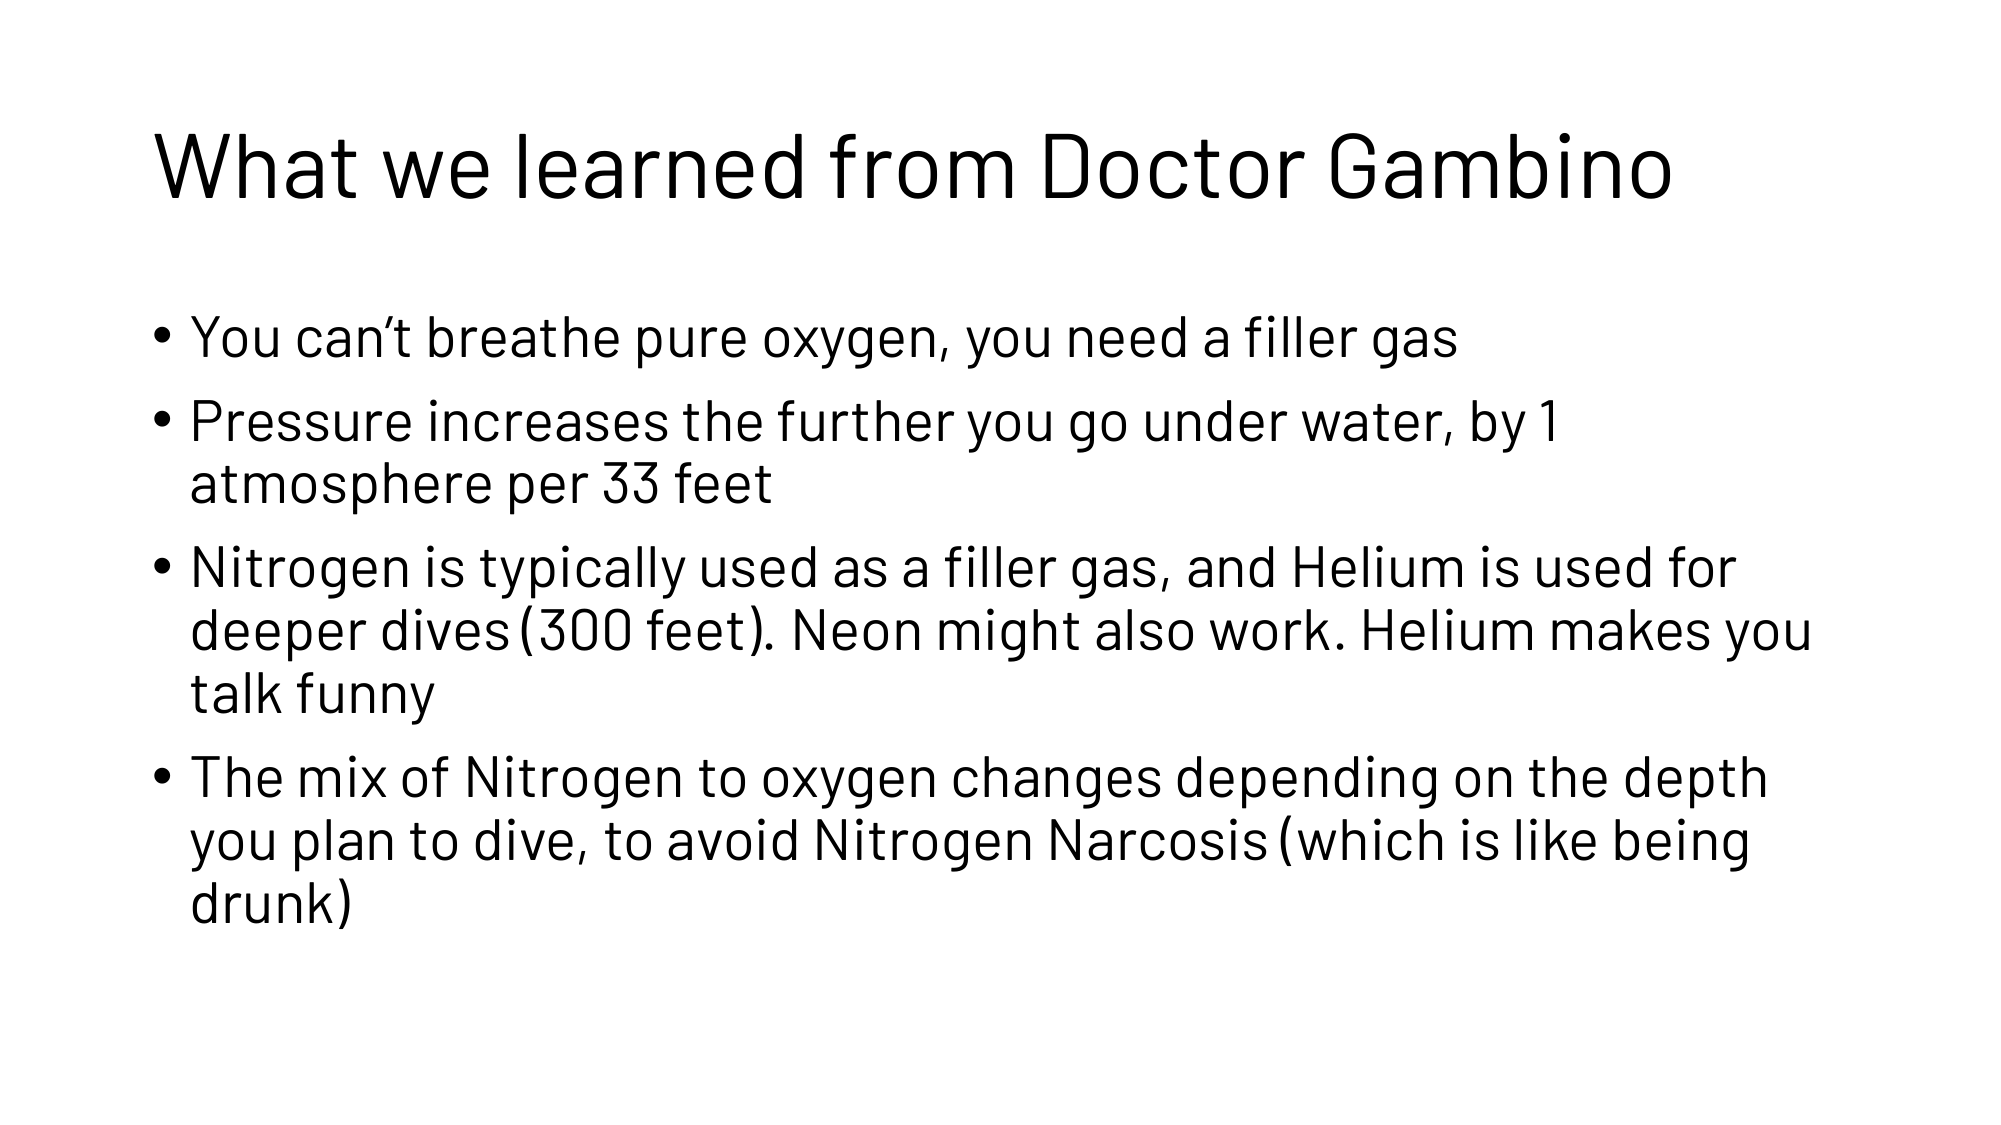

# What we learned from Doctor Gambino
You can’t breathe pure oxygen, you need a filler gas
Pressure increases the further you go under water, by 1 atmosphere per 33 feet
Nitrogen is typically used as a filler gas, and Helium is used for deeper dives (300 feet). Neon might also work. Helium makes you talk funny
The mix of Nitrogen to oxygen changes depending on the depth you plan to dive, to avoid Nitrogen Narcosis (which is like being drunk)